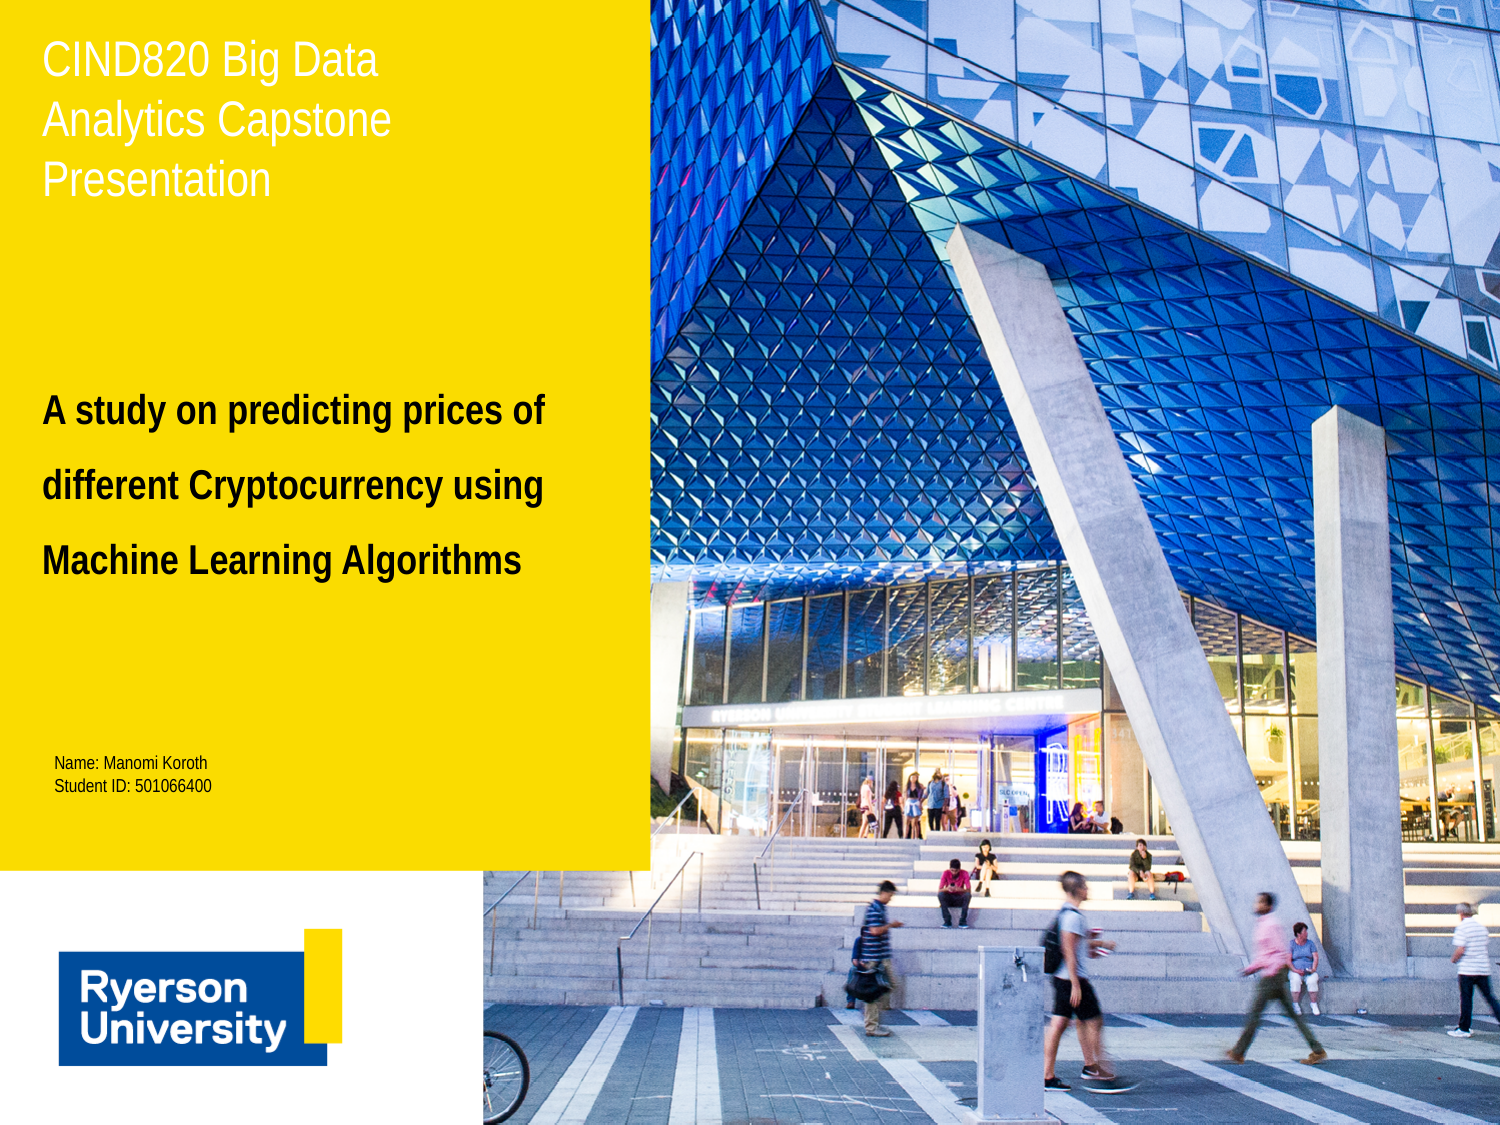

# CIND820 Big Data Analytics Capstone Presentation
A study on predicting prices of different Cryptocurrency using Machine Learning Algorithms
Name: Manomi Koroth
Student ID: 501066400